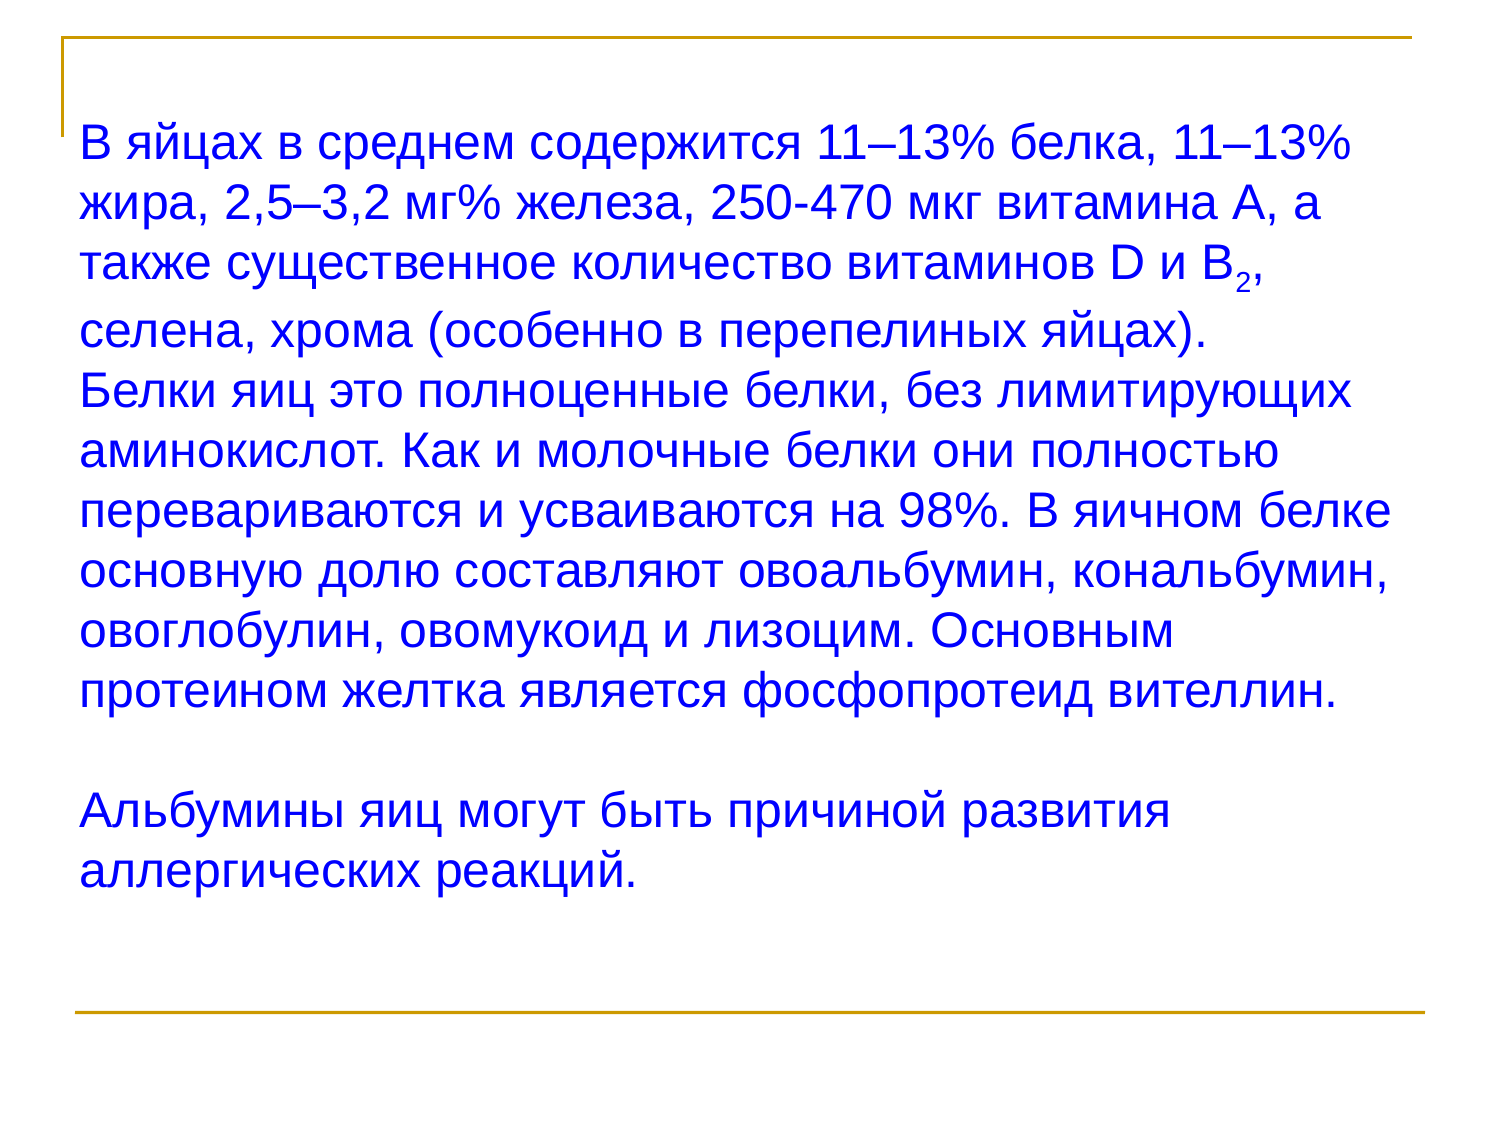

В яйцах в среднем содержится 11–13% белка, 11–13% жира, 2,5–3,2 мг% железа, 250-470 мкг витамина А, а также существенное количество витаминов D и В2, селена, хрома (особенно в перепелиных яйцах).
Белки яиц это полноценные белки, без лимитирующих аминокислот. Как и молочные белки они полностью перевариваются и усваиваются на 98%. В яичном белке основную долю составляют овоальбумин, кональбумин, овоглобулин, овомукоид и лизоцим. Основным протеином желтка является фосфопротеид вителлин.

Альбумины яиц могут быть причиной развития аллергических реакций.